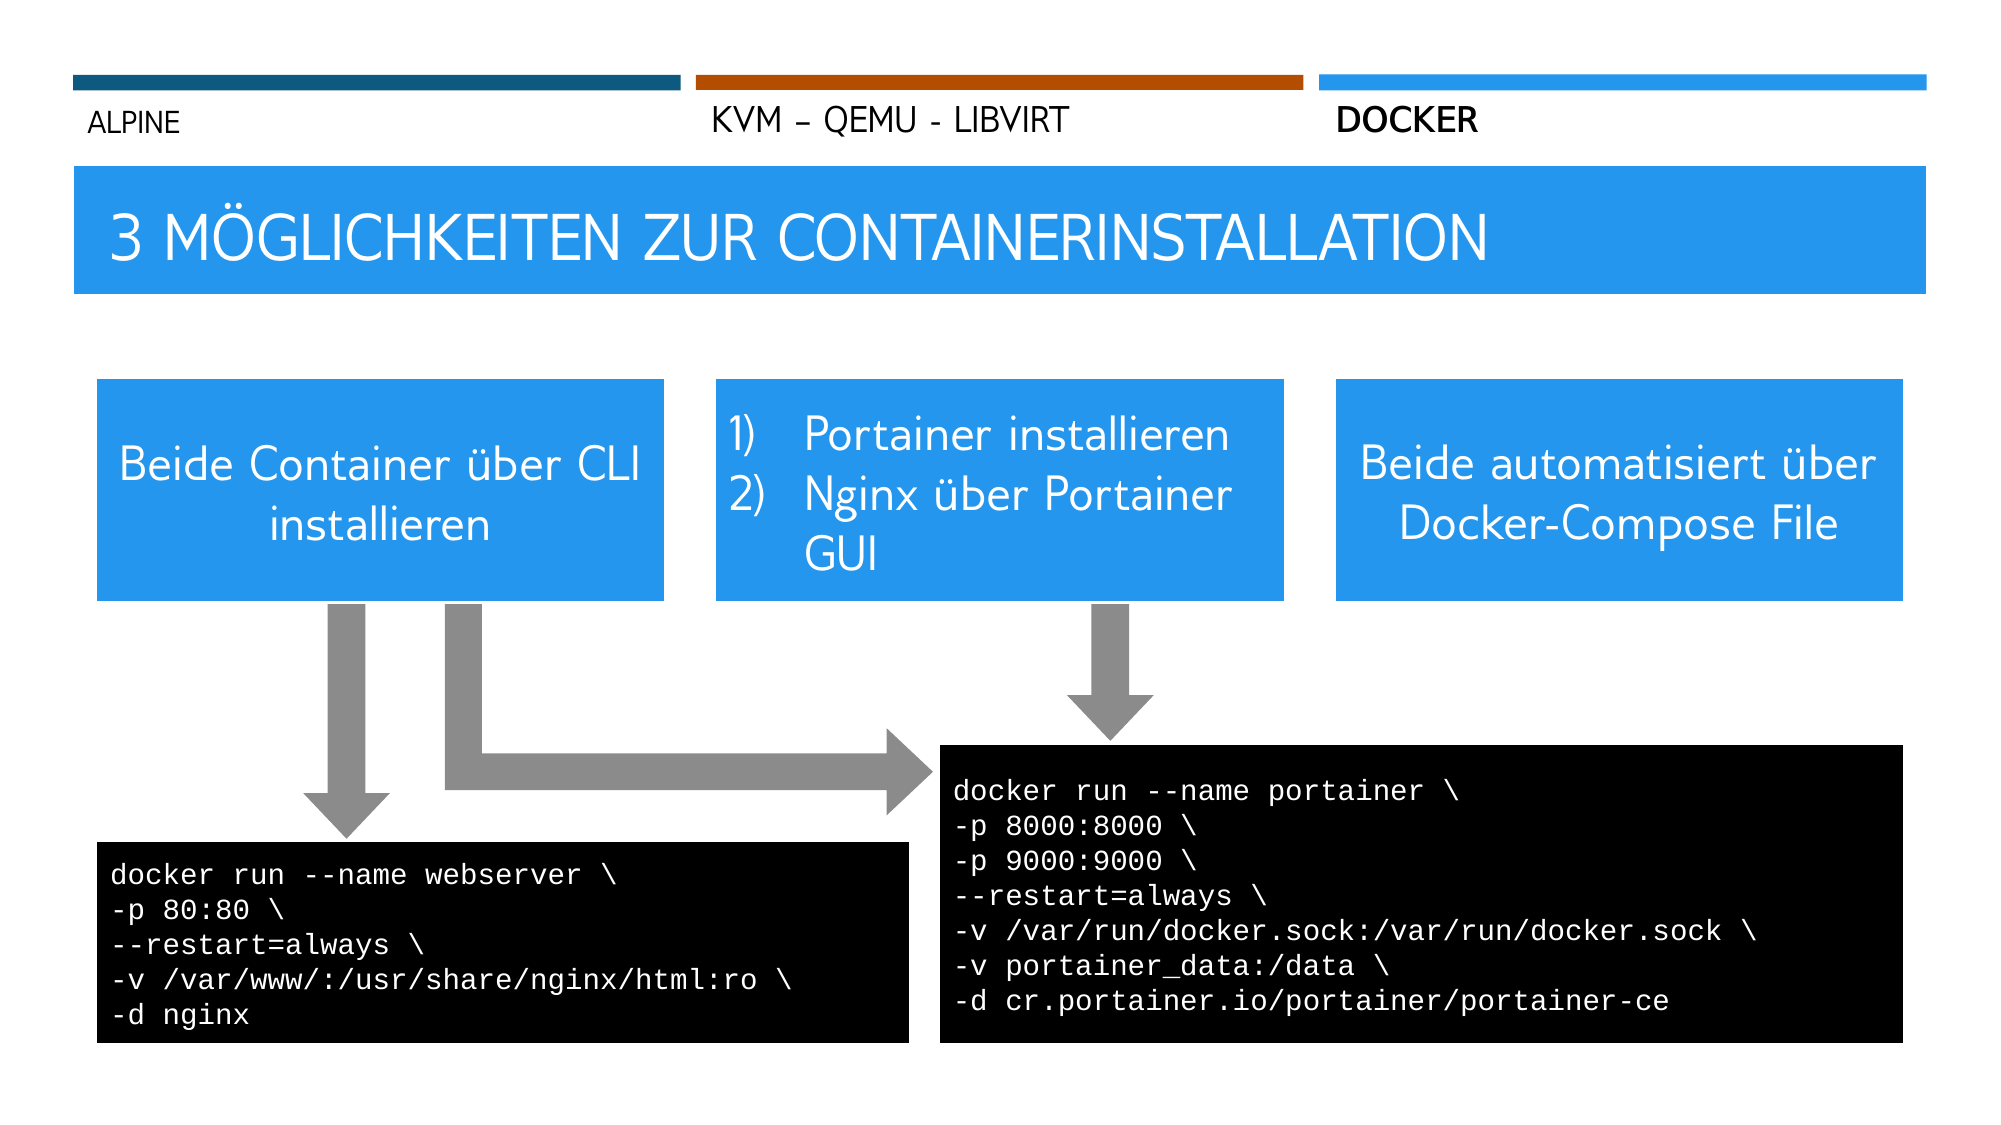

Alpine
KVM – Qemu - Libvirt
Docker
# 3 Möglichkeiten zur Containerinstallation
Portainer installieren
Nginx über Portainer GUI
Beide automatisiert über Docker-Compose File
Beide Container über CLI installieren

docker run --name portainer \
-p 8000:8000 \
-p 9000:9000 \
--restart=always \
-v /var/run/docker.sock:/var/run/docker.sock \
-v portainer_data:/data \
-d cr.portainer.io/portainer/portainer-ce
docker run --name webserver \
-p 80:80 \
--restart=always \
-v /var/www/:/usr/share/nginx/html:ro \
-d nginx